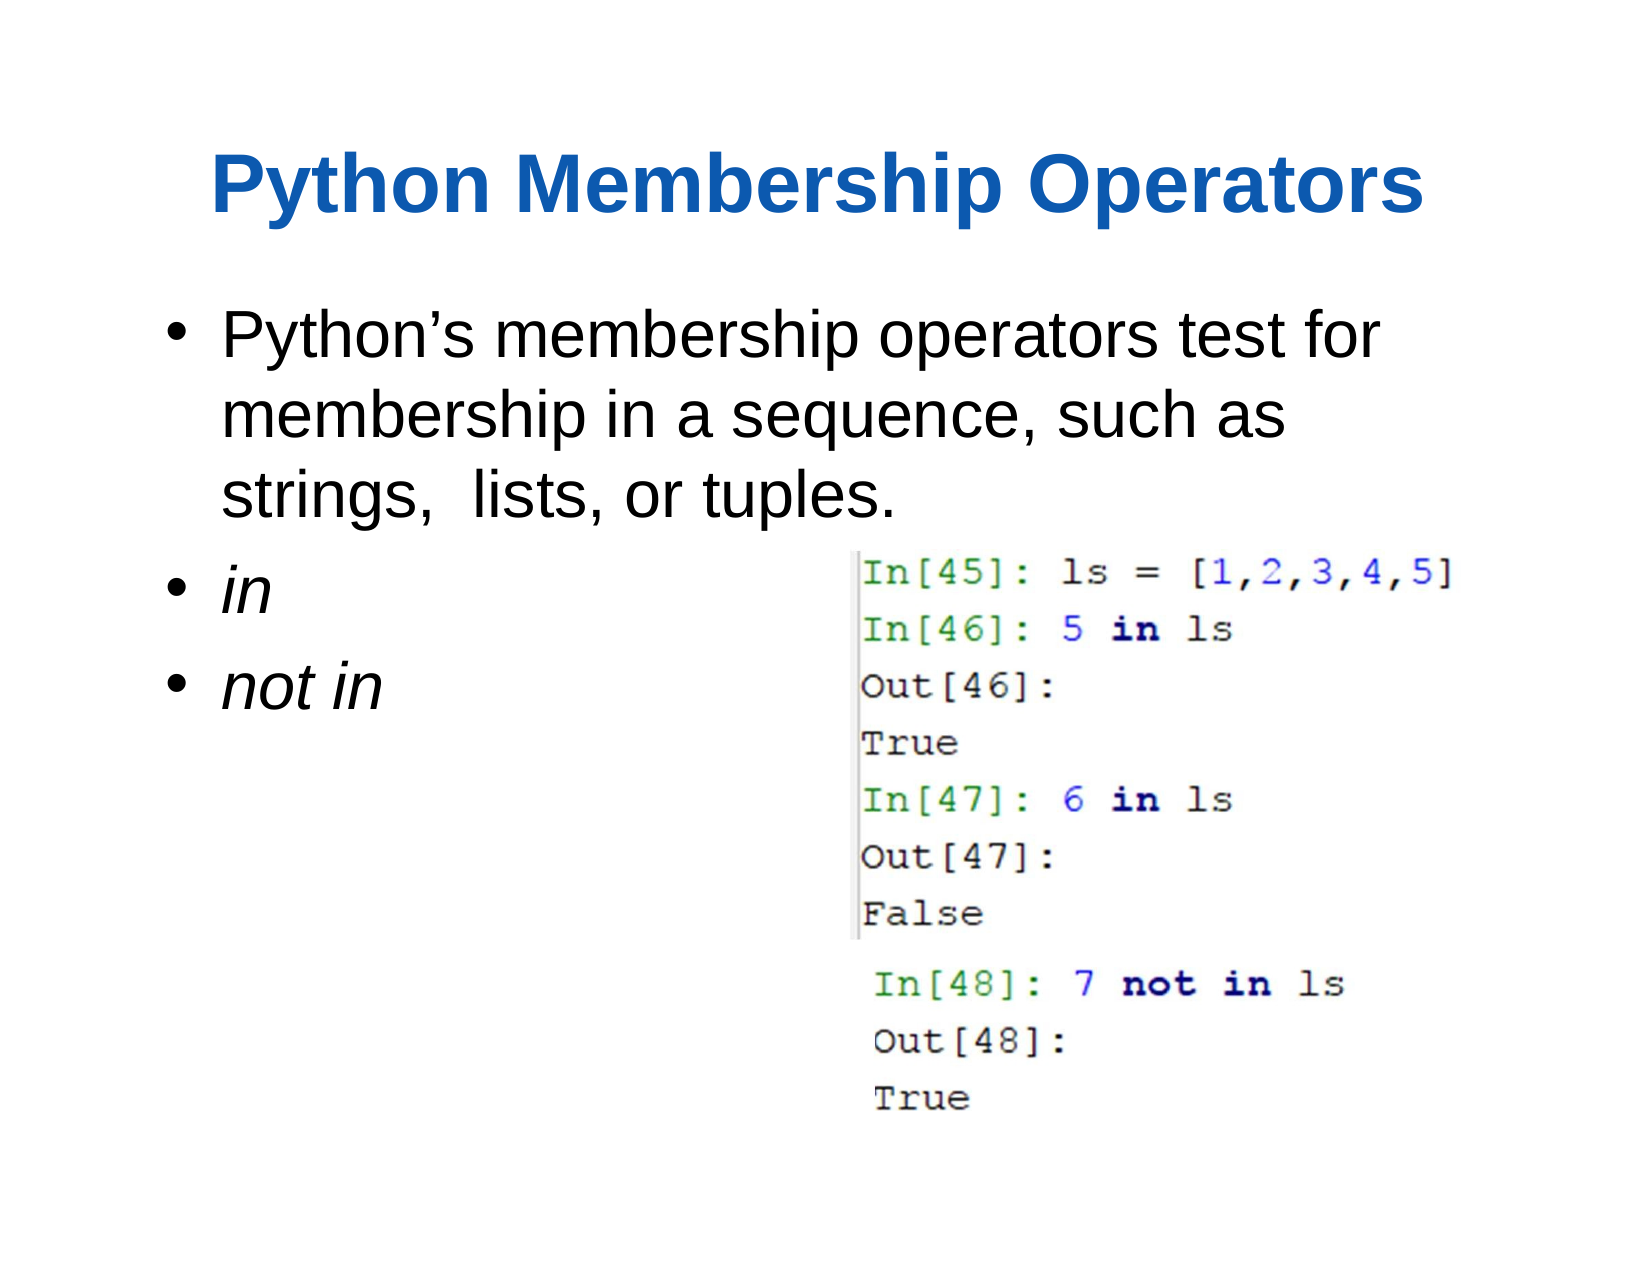

# Python Membership Operators
Python’s membership operators test for  membership in a sequence, such as strings,  lists, or tuples.
in
not in